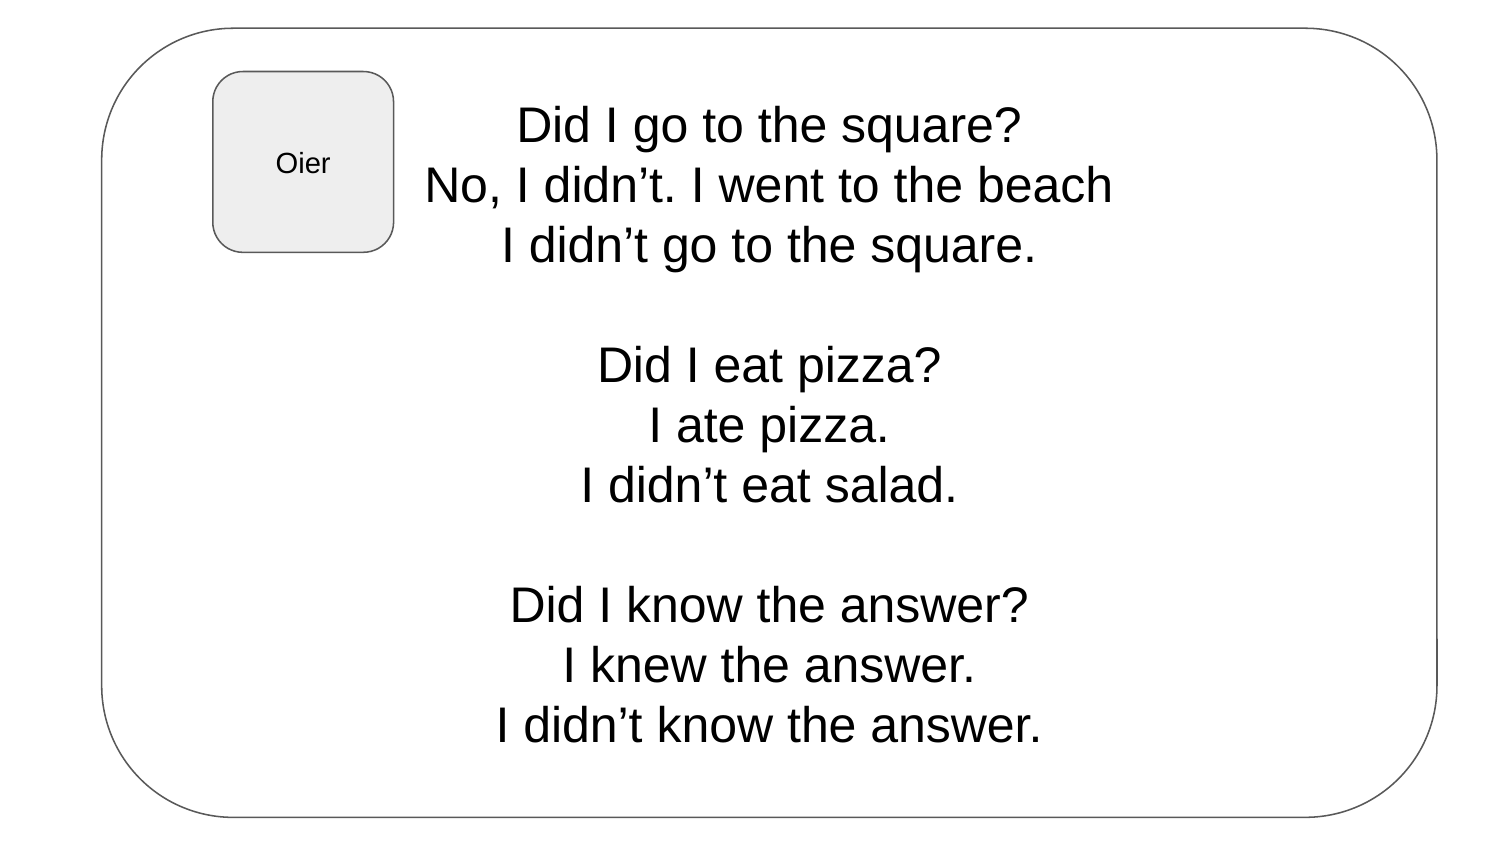

Did I go to the square?
No, I didn’t. I went to the beach
I didn’t go to the square.

Did I eat pizza?
I ate pizza.
I didn’t eat salad.

Did I know the answer?
I knew the answer.
I didn’t know the answer.
Oier